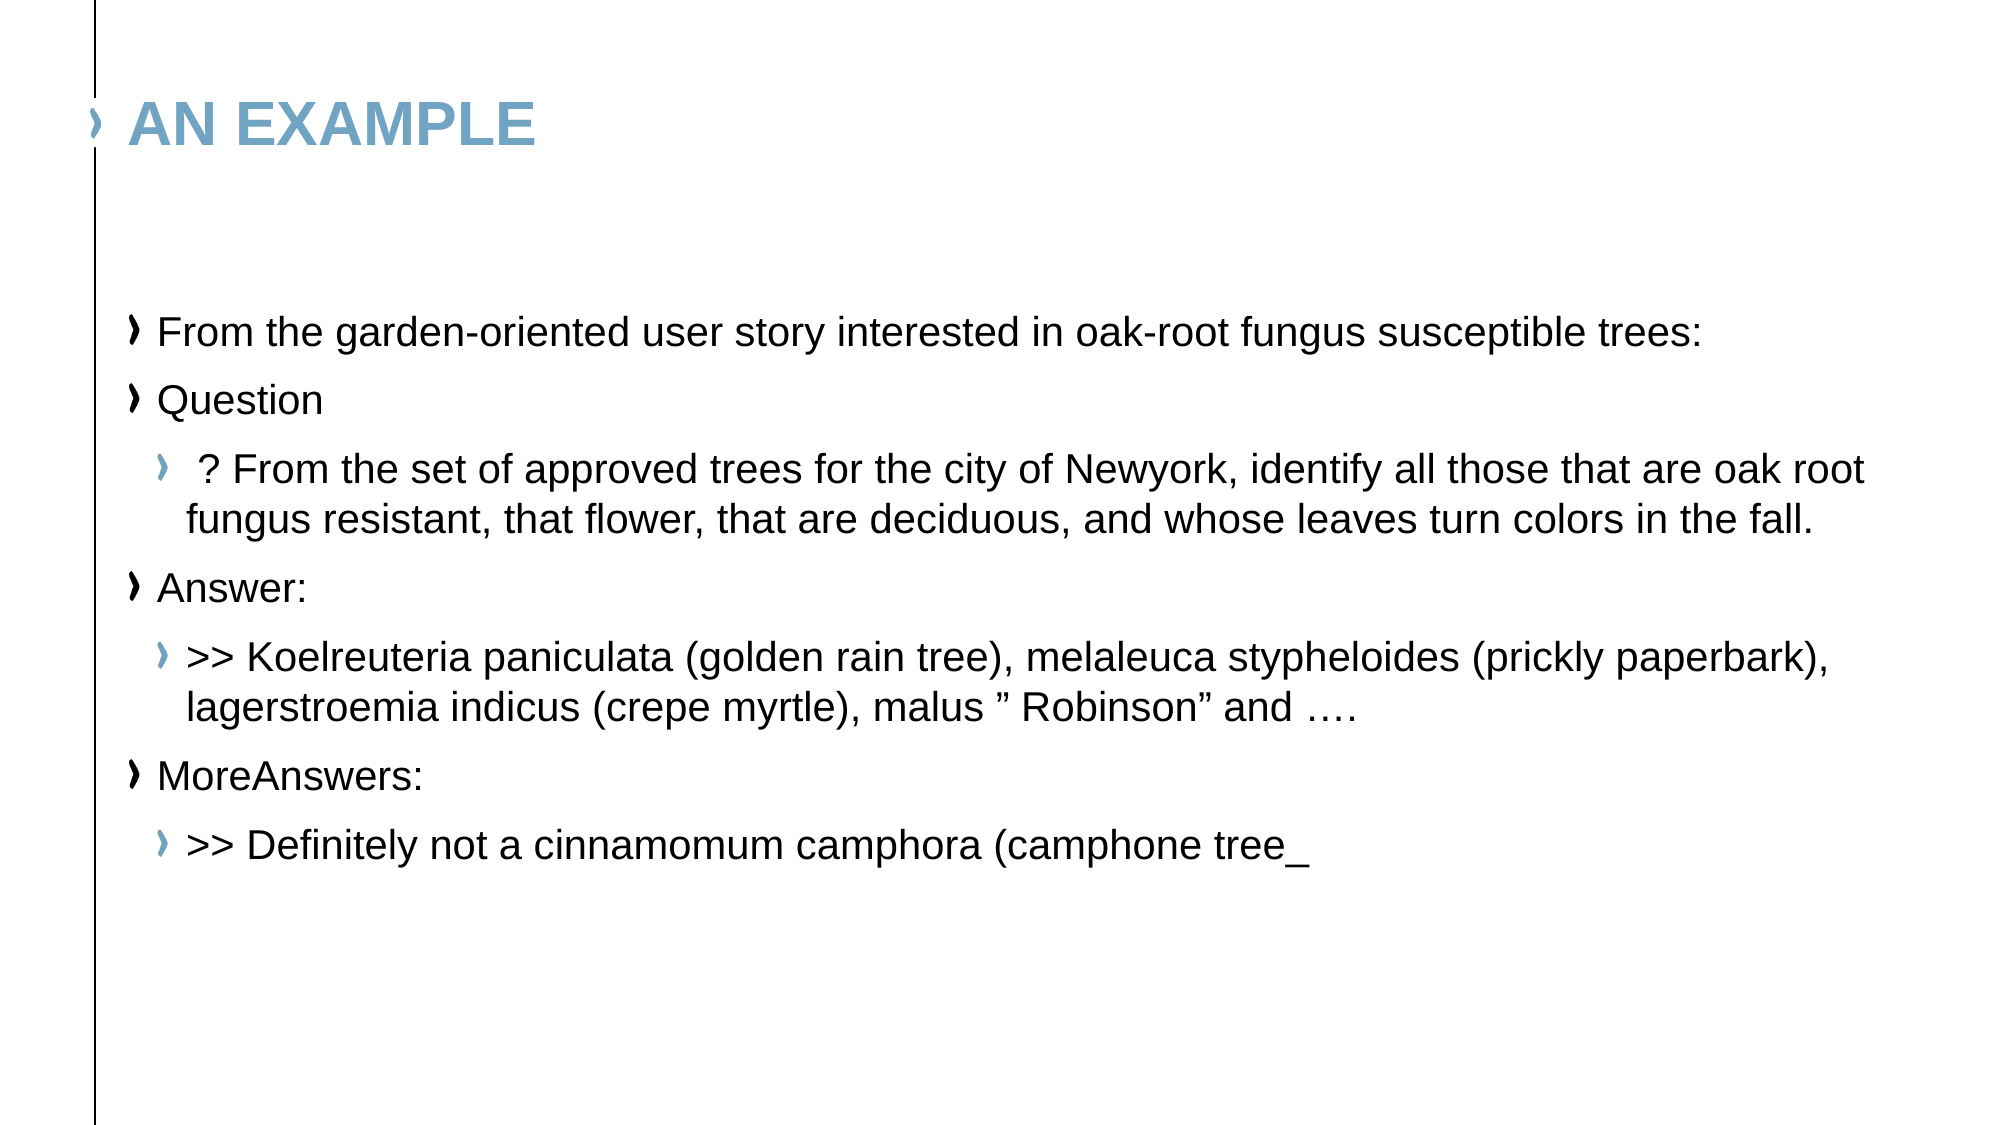

# An example

From the garden-oriented user story interested in oak-root fungus susceptible trees:
Question
 ? From the set of approved trees for the city of Newyork, identify all those that are oak root fungus resistant, that flower, that are deciduous, and whose leaves turn colors in the fall.
Answer:
>> Koelreuteria paniculata (golden rain tree), melaleuca stypheloides (prickly paperbark), lagerstroemia indicus (crepe myrtle), malus ” Robinson” and ….
MoreAnswers:
>> Definitely not a cinnamomum camphora (camphone tree_